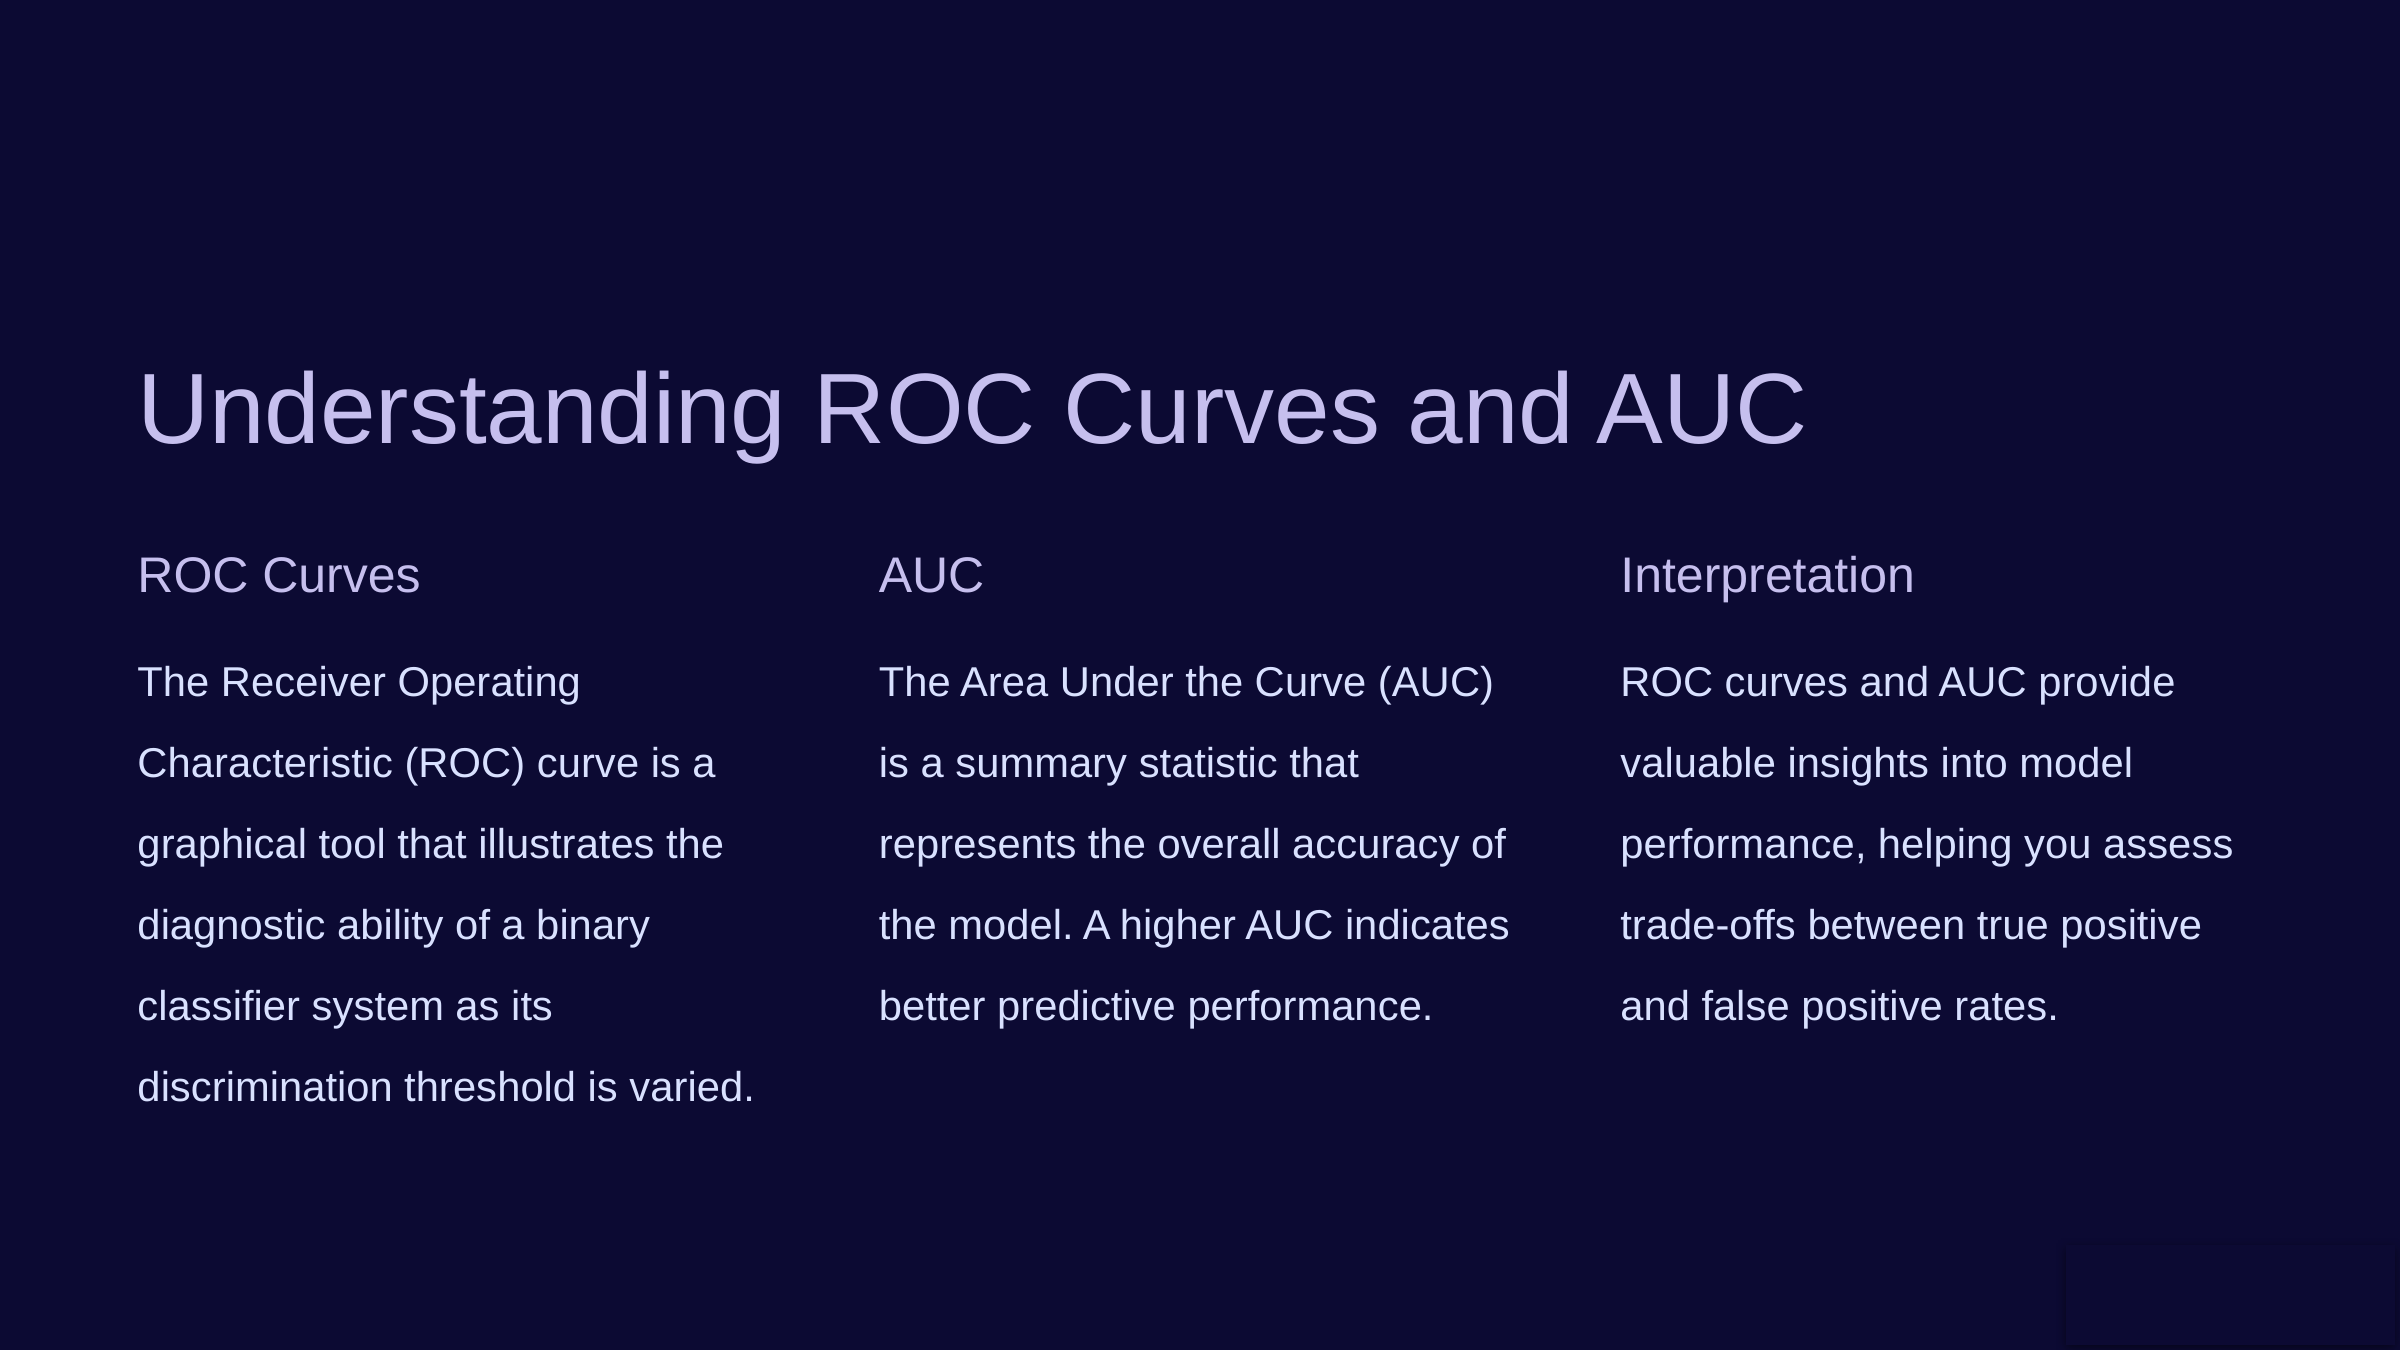

Understanding ROC Curves and AUC
ROC Curves
AUC
Interpretation
The Receiver Operating Characteristic (ROC) curve is a graphical tool that illustrates the diagnostic ability of a binary classifier system as its discrimination threshold is varied.
The Area Under the Curve (AUC) is a summary statistic that represents the overall accuracy of the model. A higher AUC indicates better predictive performance.
ROC curves and AUC provide valuable insights into model performance, helping you assess trade-offs between true positive and false positive rates.